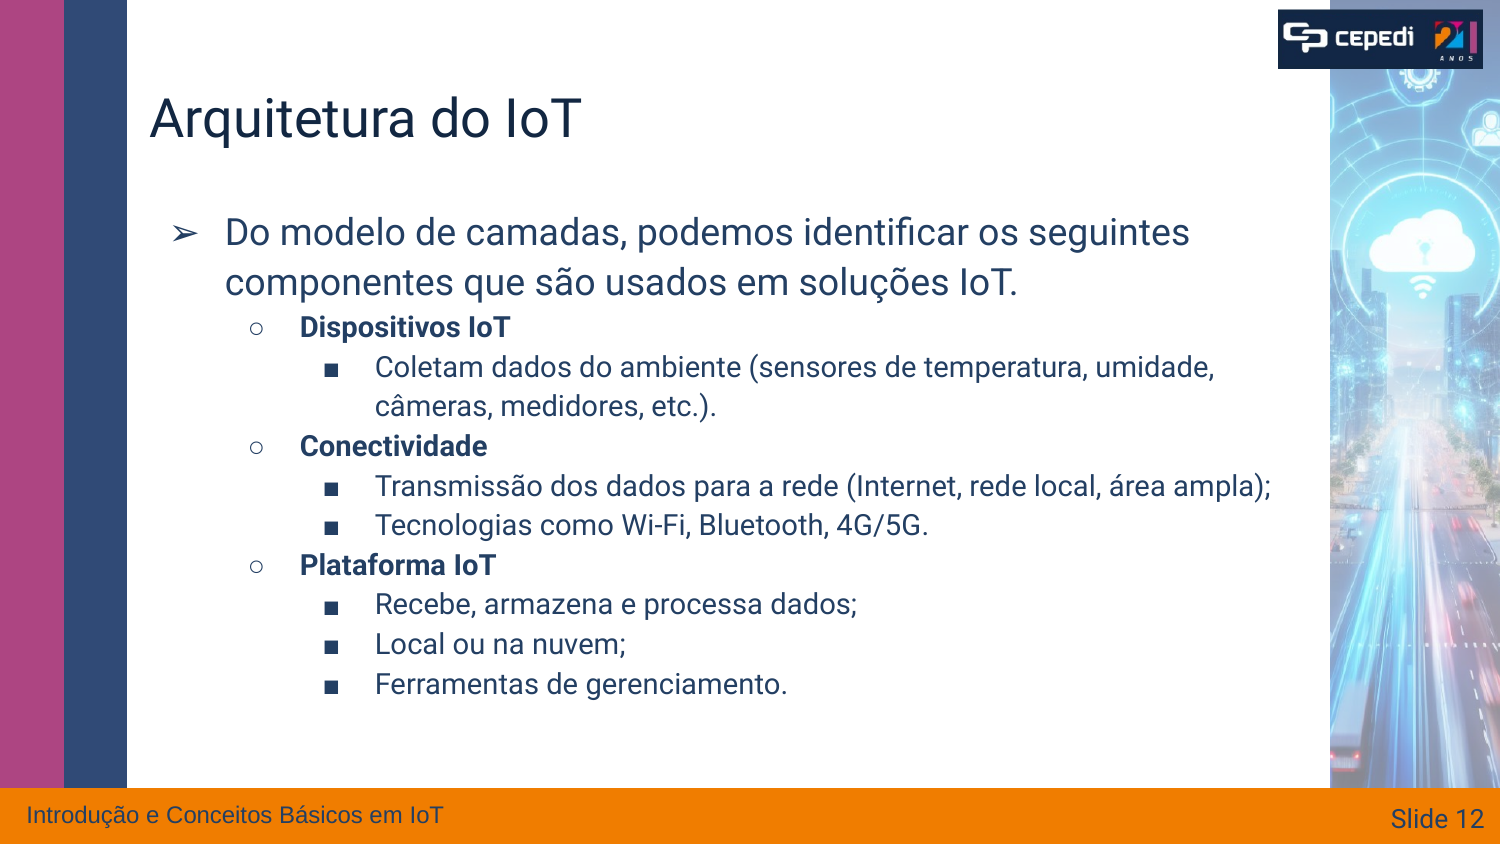

# Arquitetura do IoT

Do modelo de camadas, podemos identificar os seguintes componentes que são usados em soluções IoT.
Dispositivos IoT
Coletam dados do ambiente (sensores de temperatura, umidade, câmeras, medidores, etc.).
Conectividade
Transmissão dos dados para a rede (Internet, rede local, área ampla);
Tecnologias como Wi-Fi, Bluetooth, 4G/5G.
Plataforma IoT
Recebe, armazena e processa dados;
Local ou na nuvem;
Ferramentas de gerenciamento.
Introdução e Conceitos Básicos em IoT
Slide 12